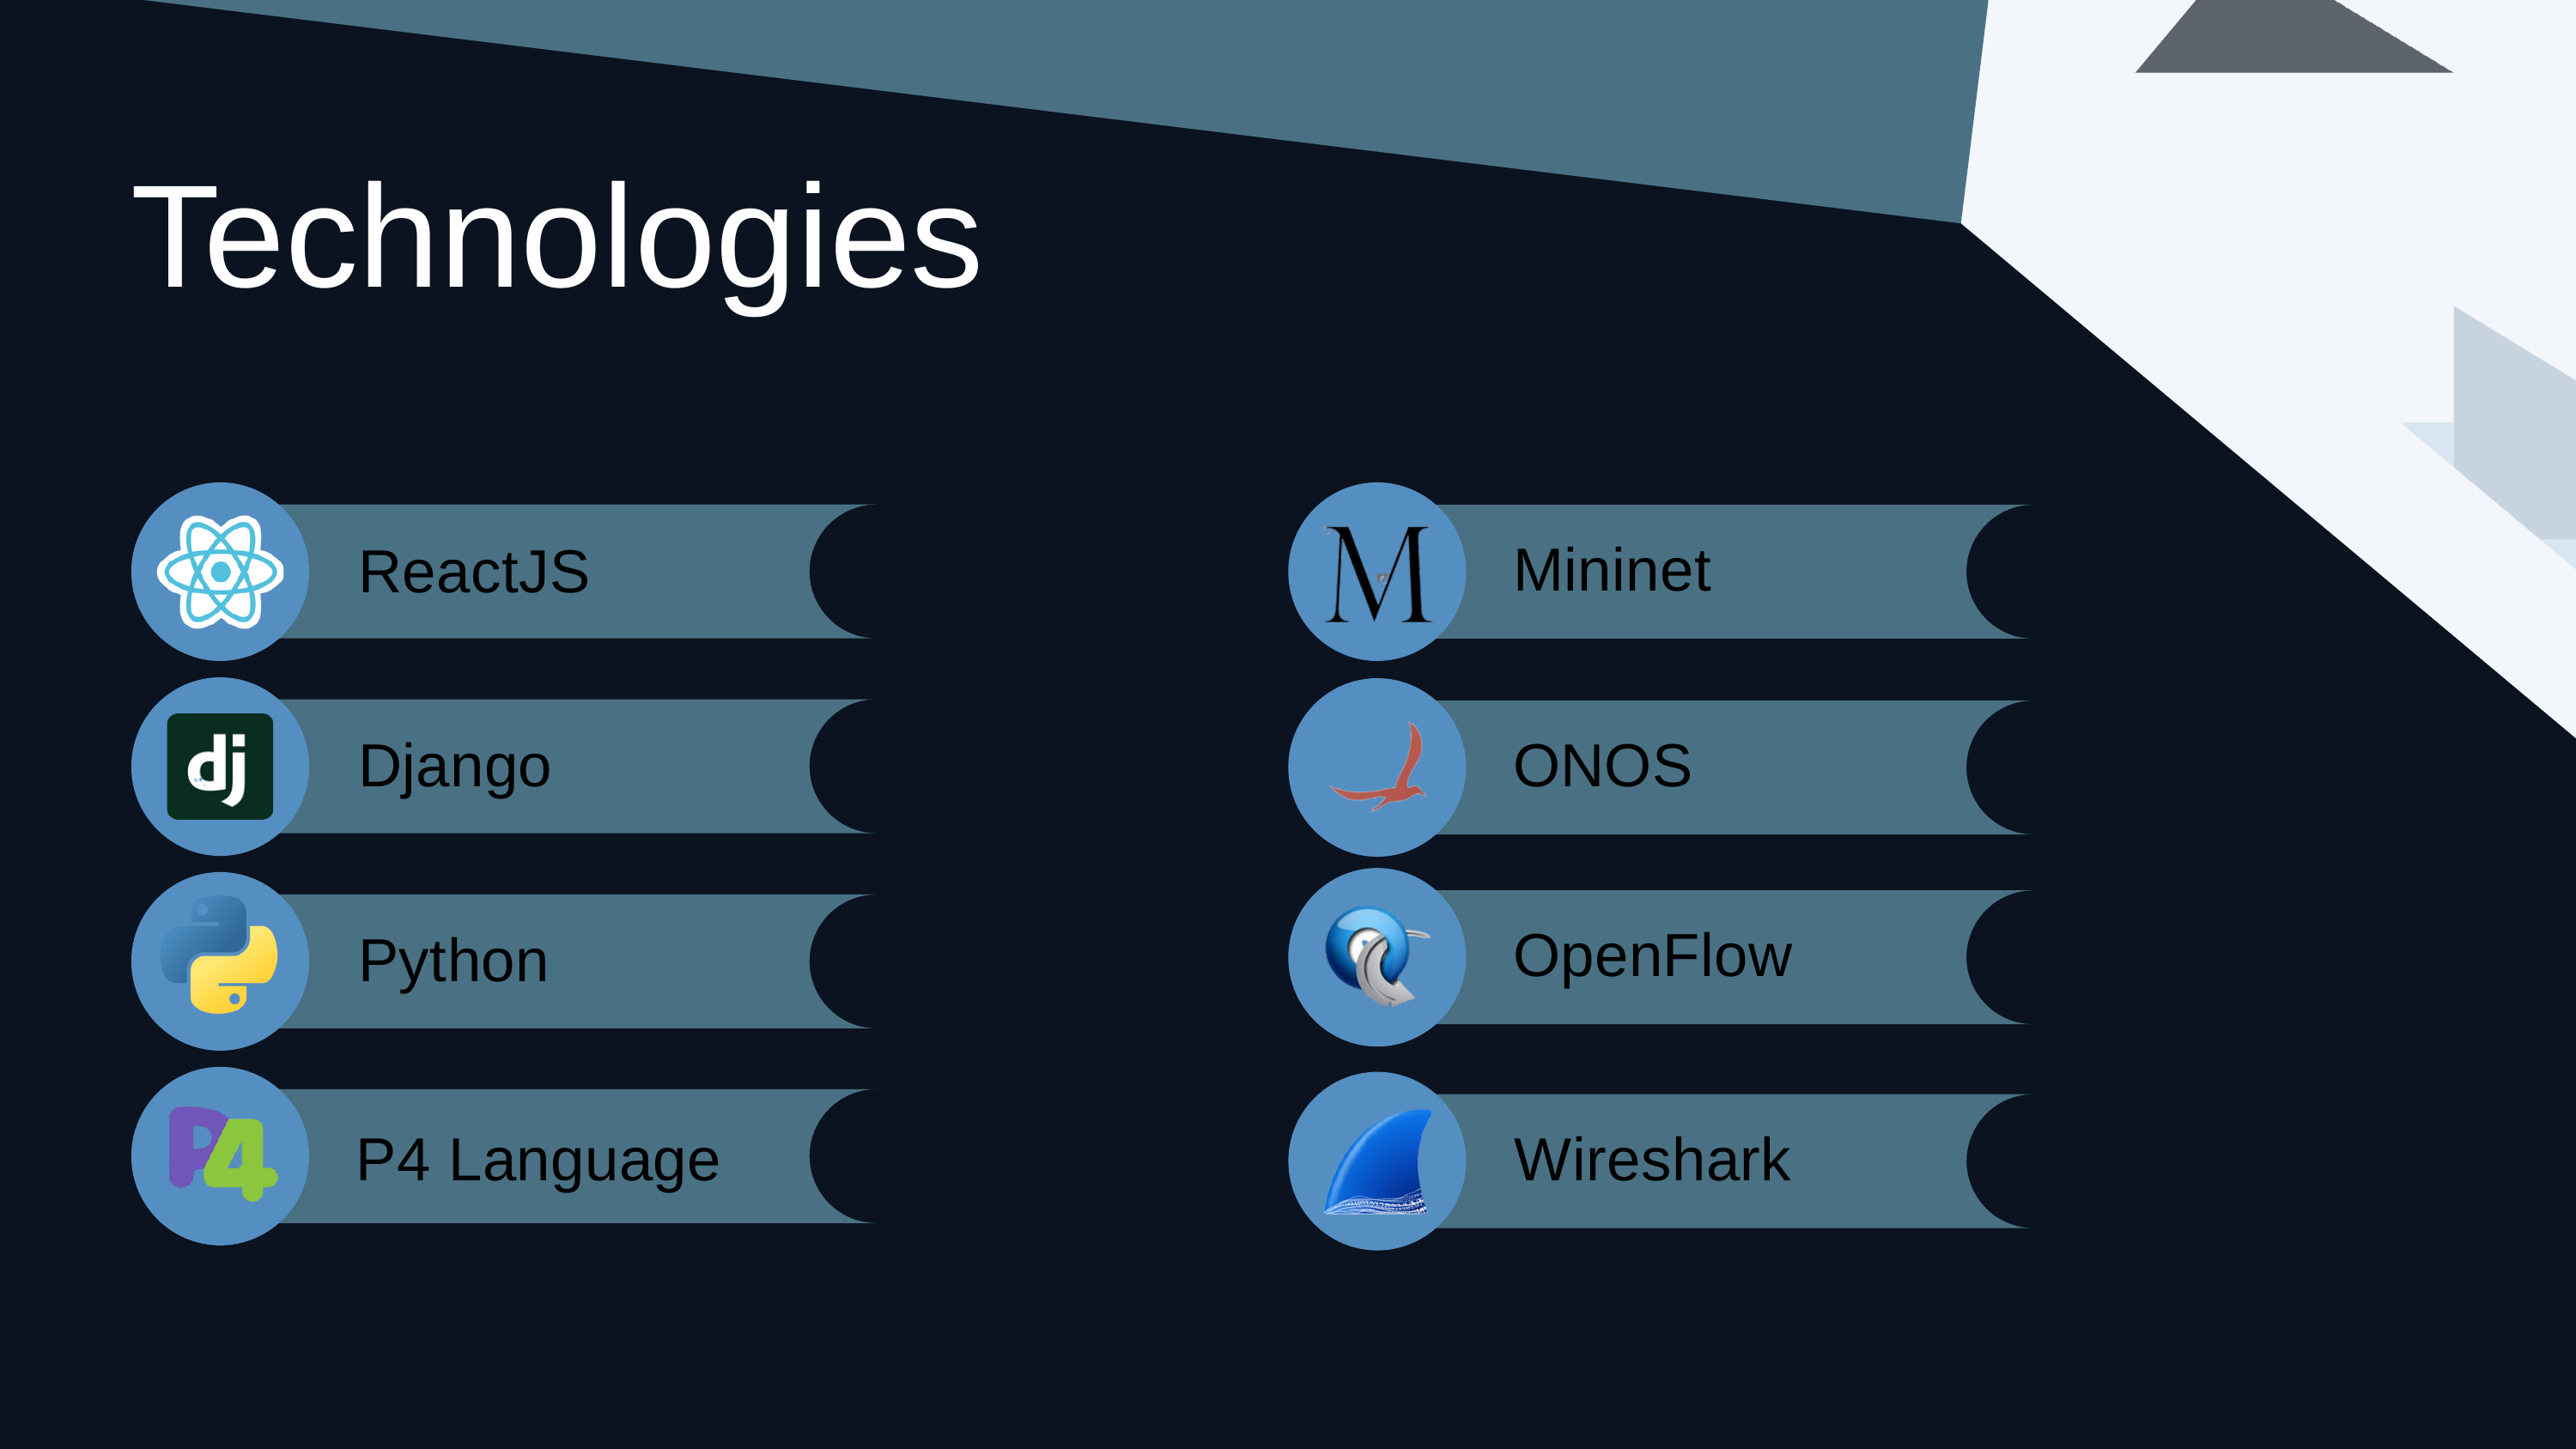

Technologies

Mininet
ReactJS

Django
ONOS

OpenFlow
Python

Wireshark
P4 Language